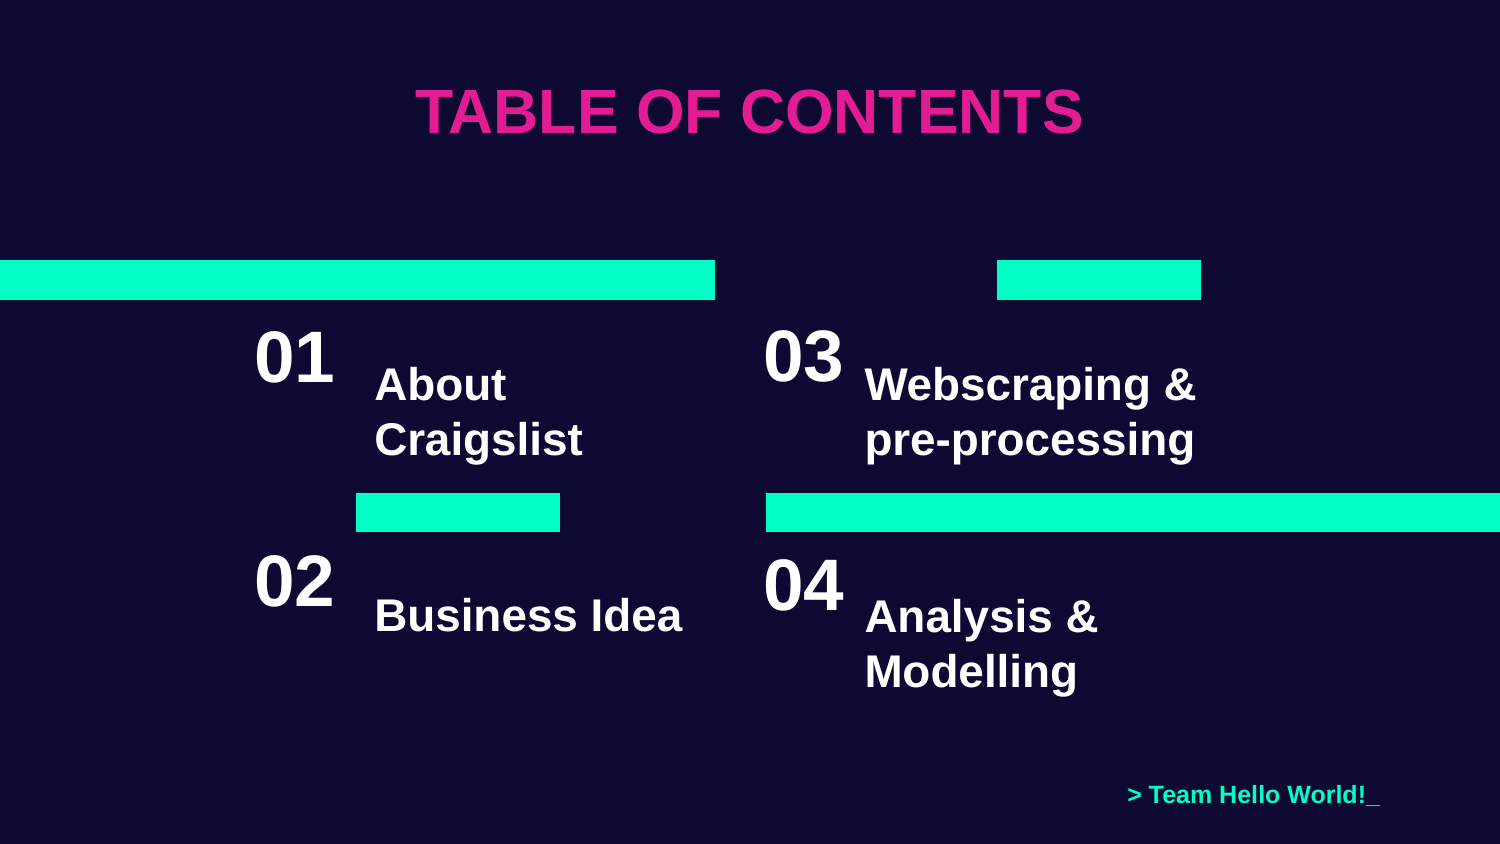

TABLE OF CONTENTS
About Craigslist
Webscraping &
pre-processing
03
# 01
02
Business Idea
04
Analysis & Modelling
> Team Hello World!_